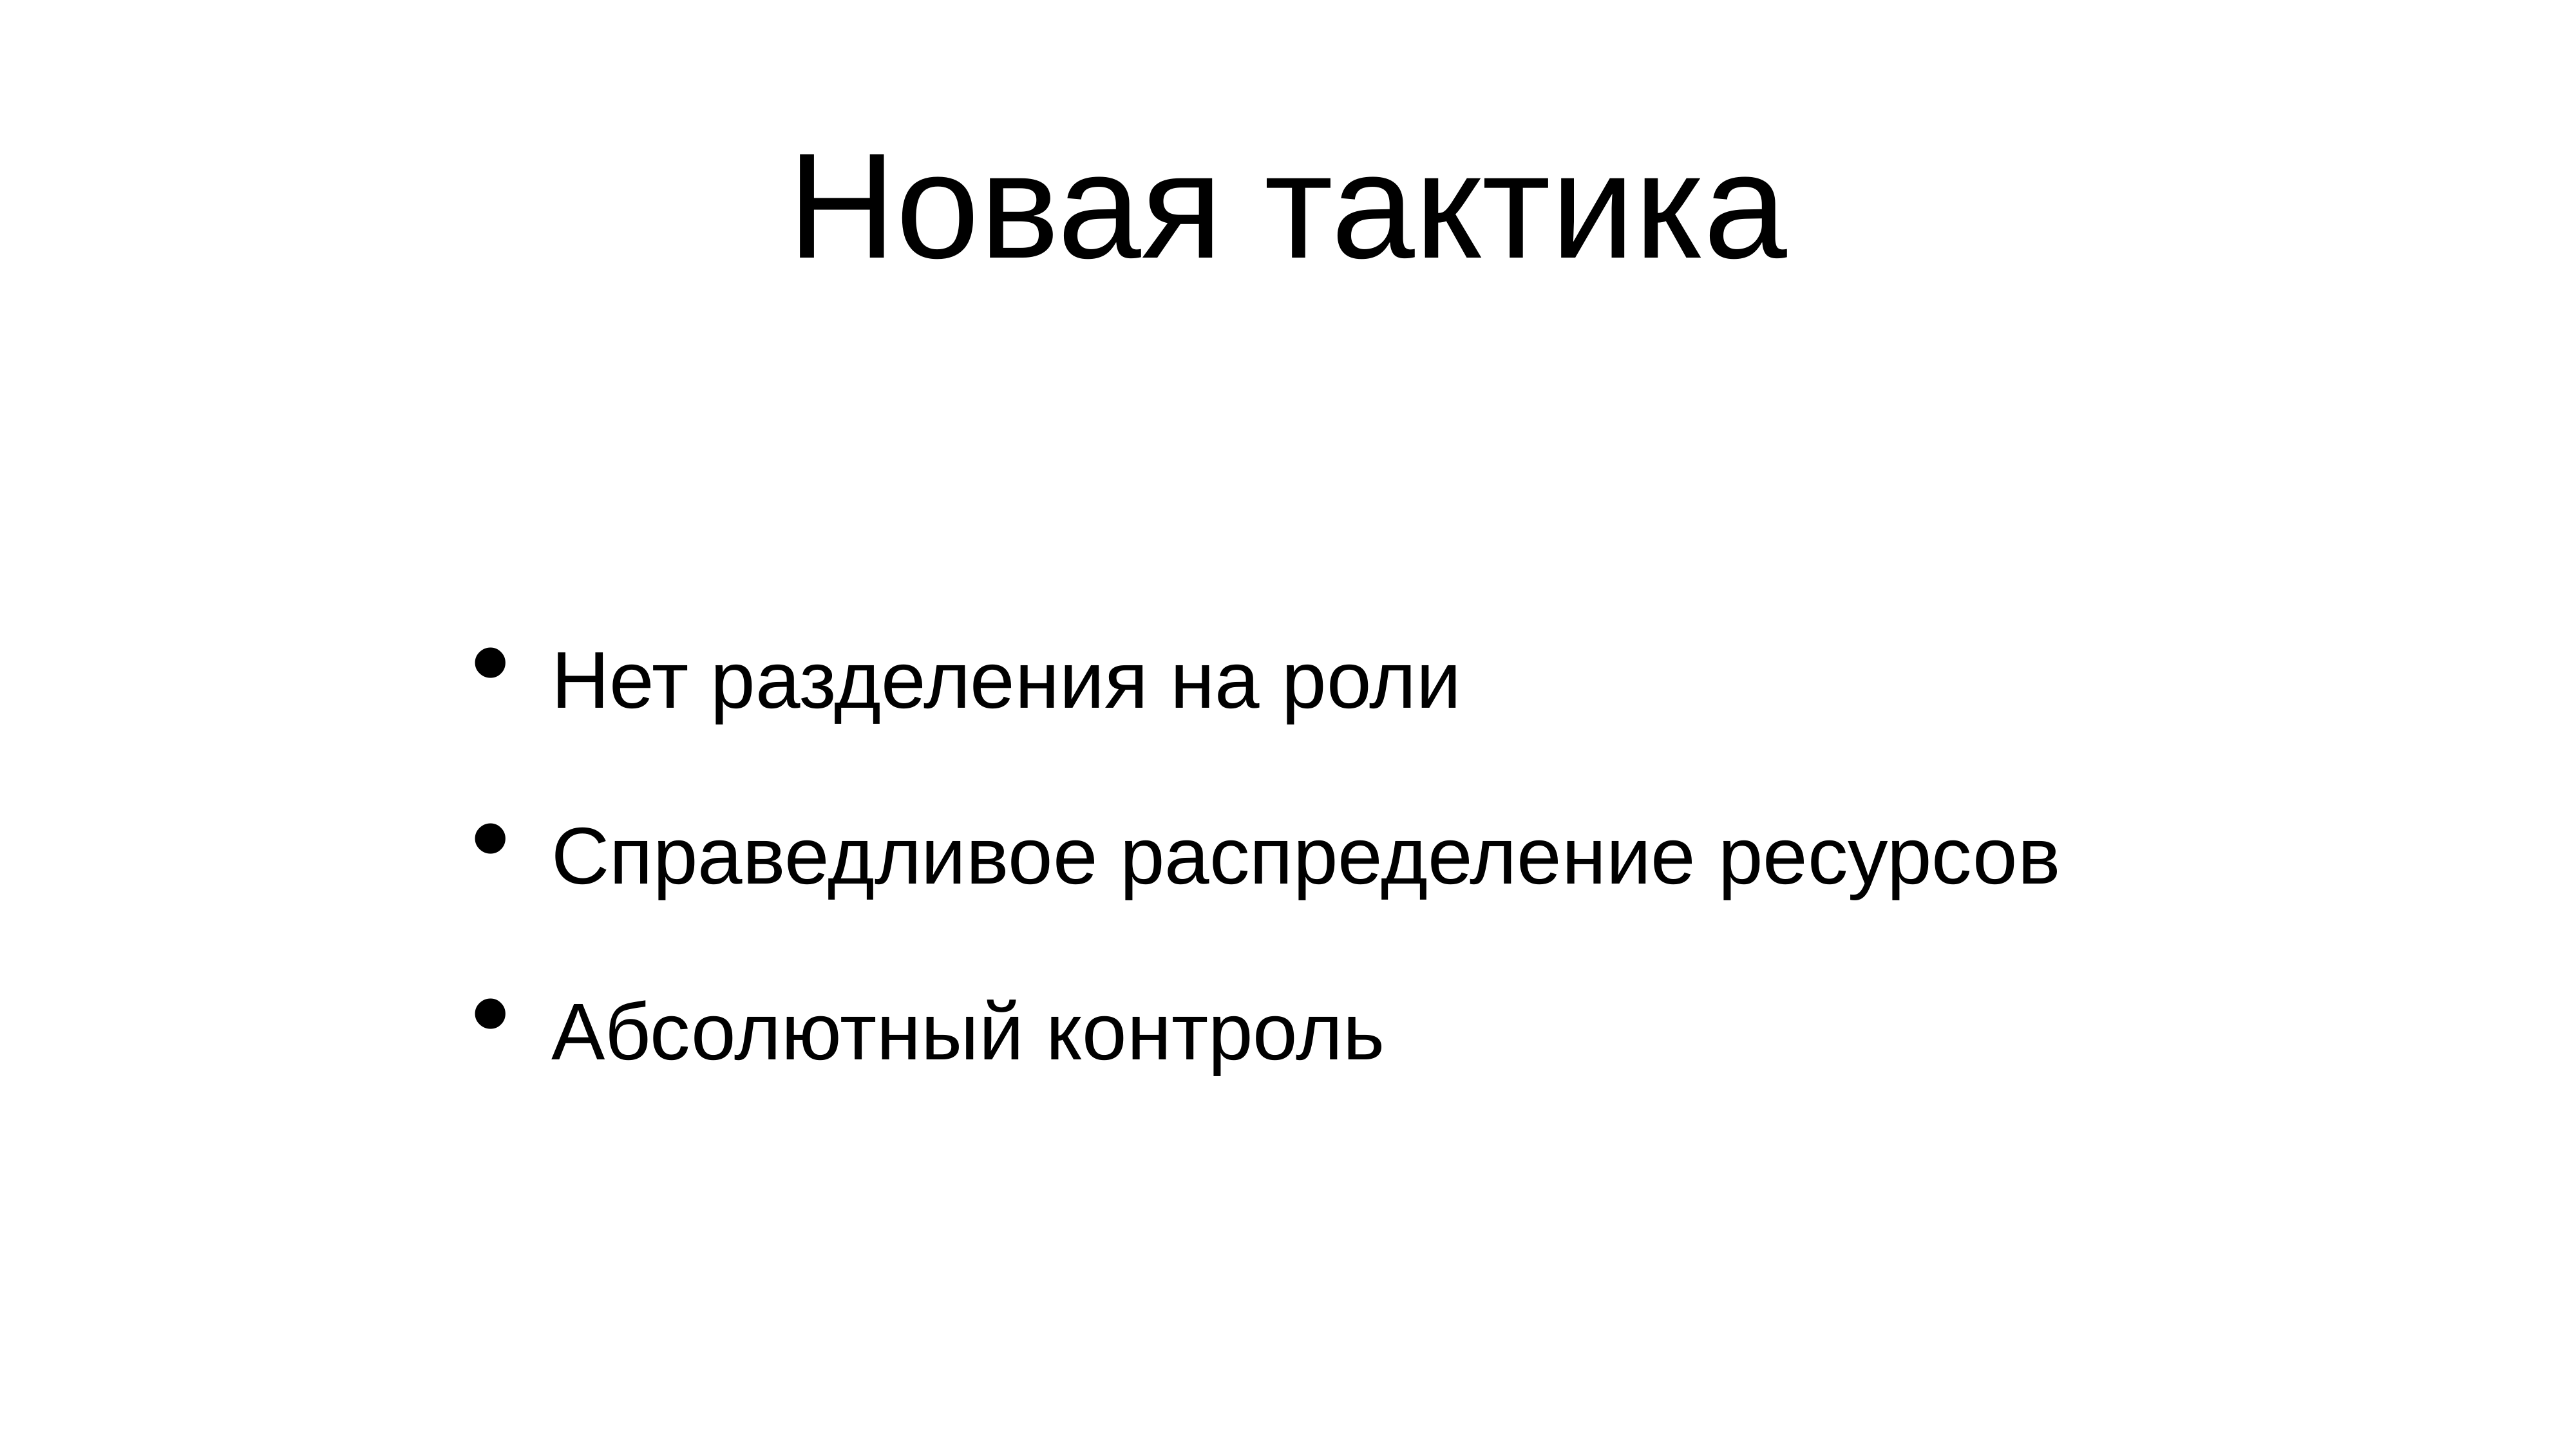

73
# Новая тактика
Нет разделения на роли
Справедливое распределение ресурсов
Абсолютный контроль